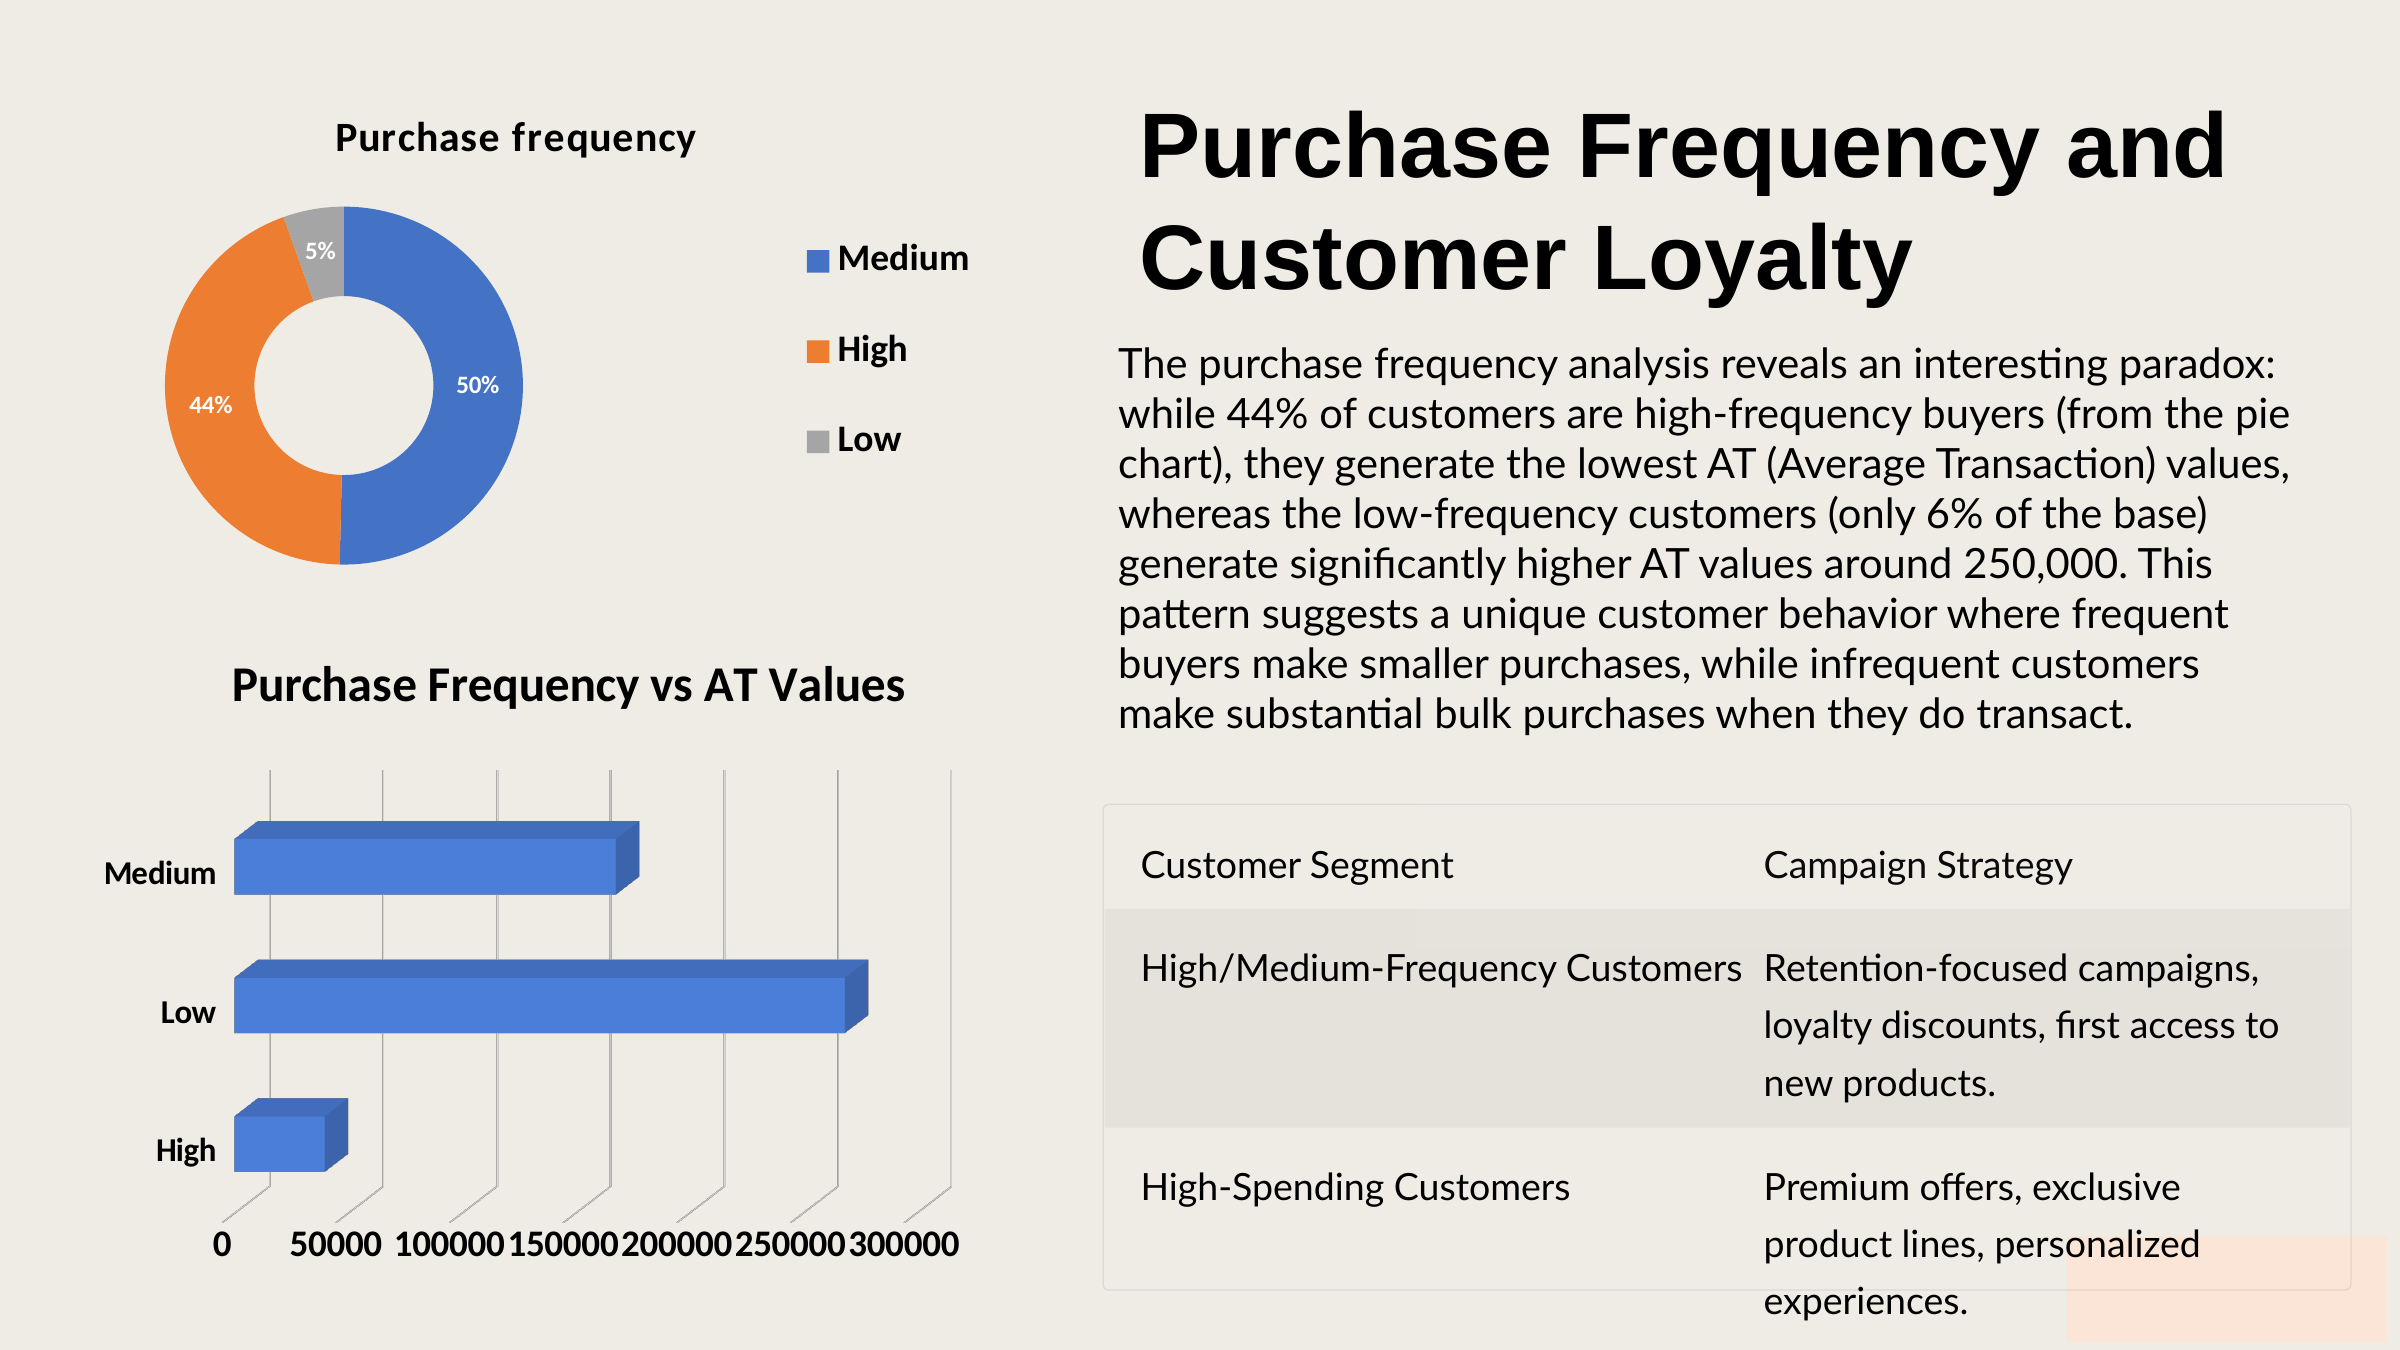

Purchase Frequency and Customer Loyalty

### Chart: Purchase frequency

| Category | Total |
|---|---|
| Medium | 25009.0 |
| High | 21917.0 |
| Low | 2718.0 |
The purchase frequency analysis reveals an interesting paradox: while 44% of customers are high-frequency buyers (from the pie chart), they generate the lowest AT (Average Transaction) values, whereas the low-frequency customers (only 6% of the base) generate significantly higher AT values around 250,000. This pattern suggests a unique customer behavior where frequent buyers make smaller purchases, while infrequent customers make substantial bulk purchases when they do transact.

[unsupported chart]

Customer Segment
Campaign Strategy

High/Medium-Frequency Customers
Retention-focused campaigns, loyalty discounts, first access to new products.
High-Spending Customers
Premium offers, exclusive product lines, personalized experiences.